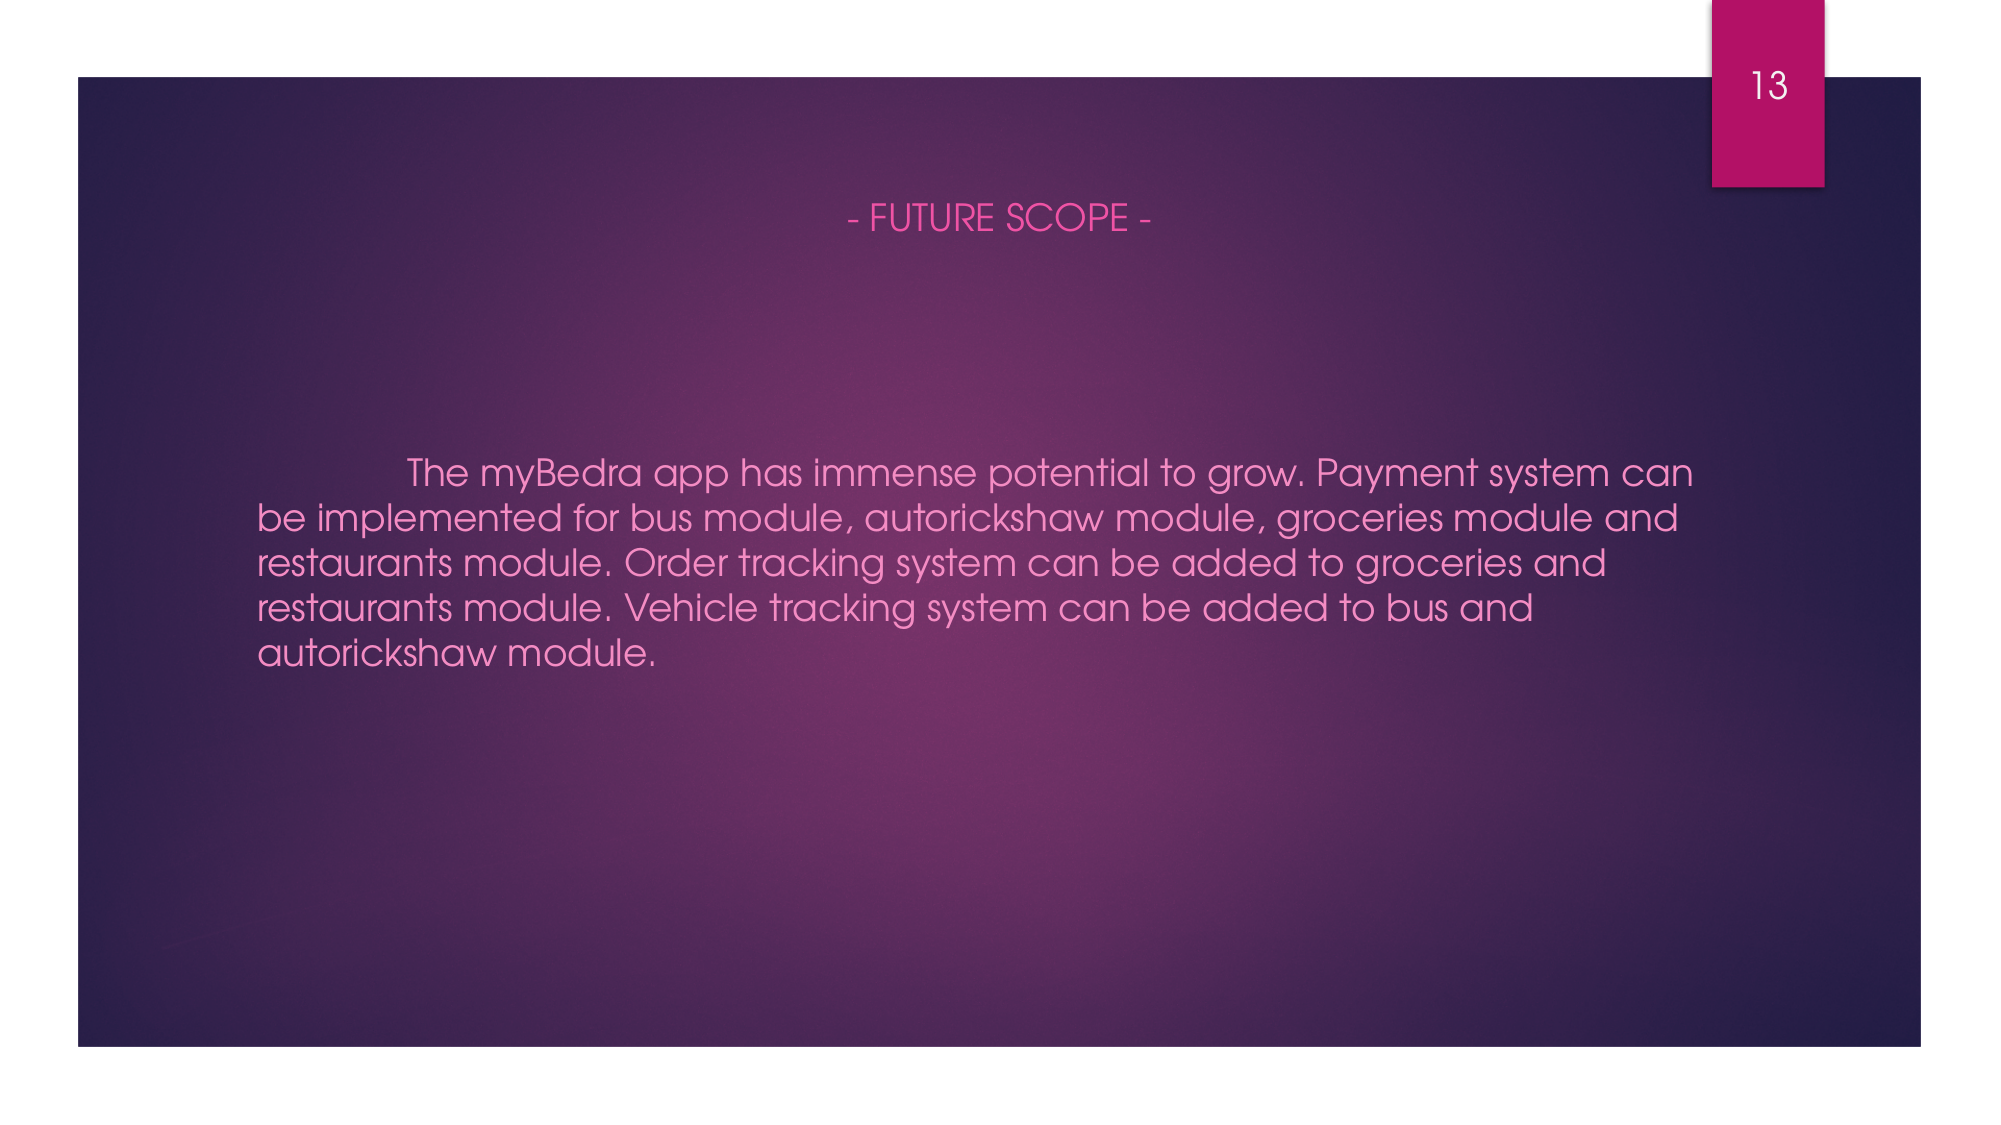

13
- Future scope -
	The myBedra app has immense potential to grow. Payment system can be implemented for bus module, autorickshaw module, groceries module and restaurants module. Order tracking system can be added to groceries and restaurants module. Vehicle tracking system can be added to bus and autorickshaw module.